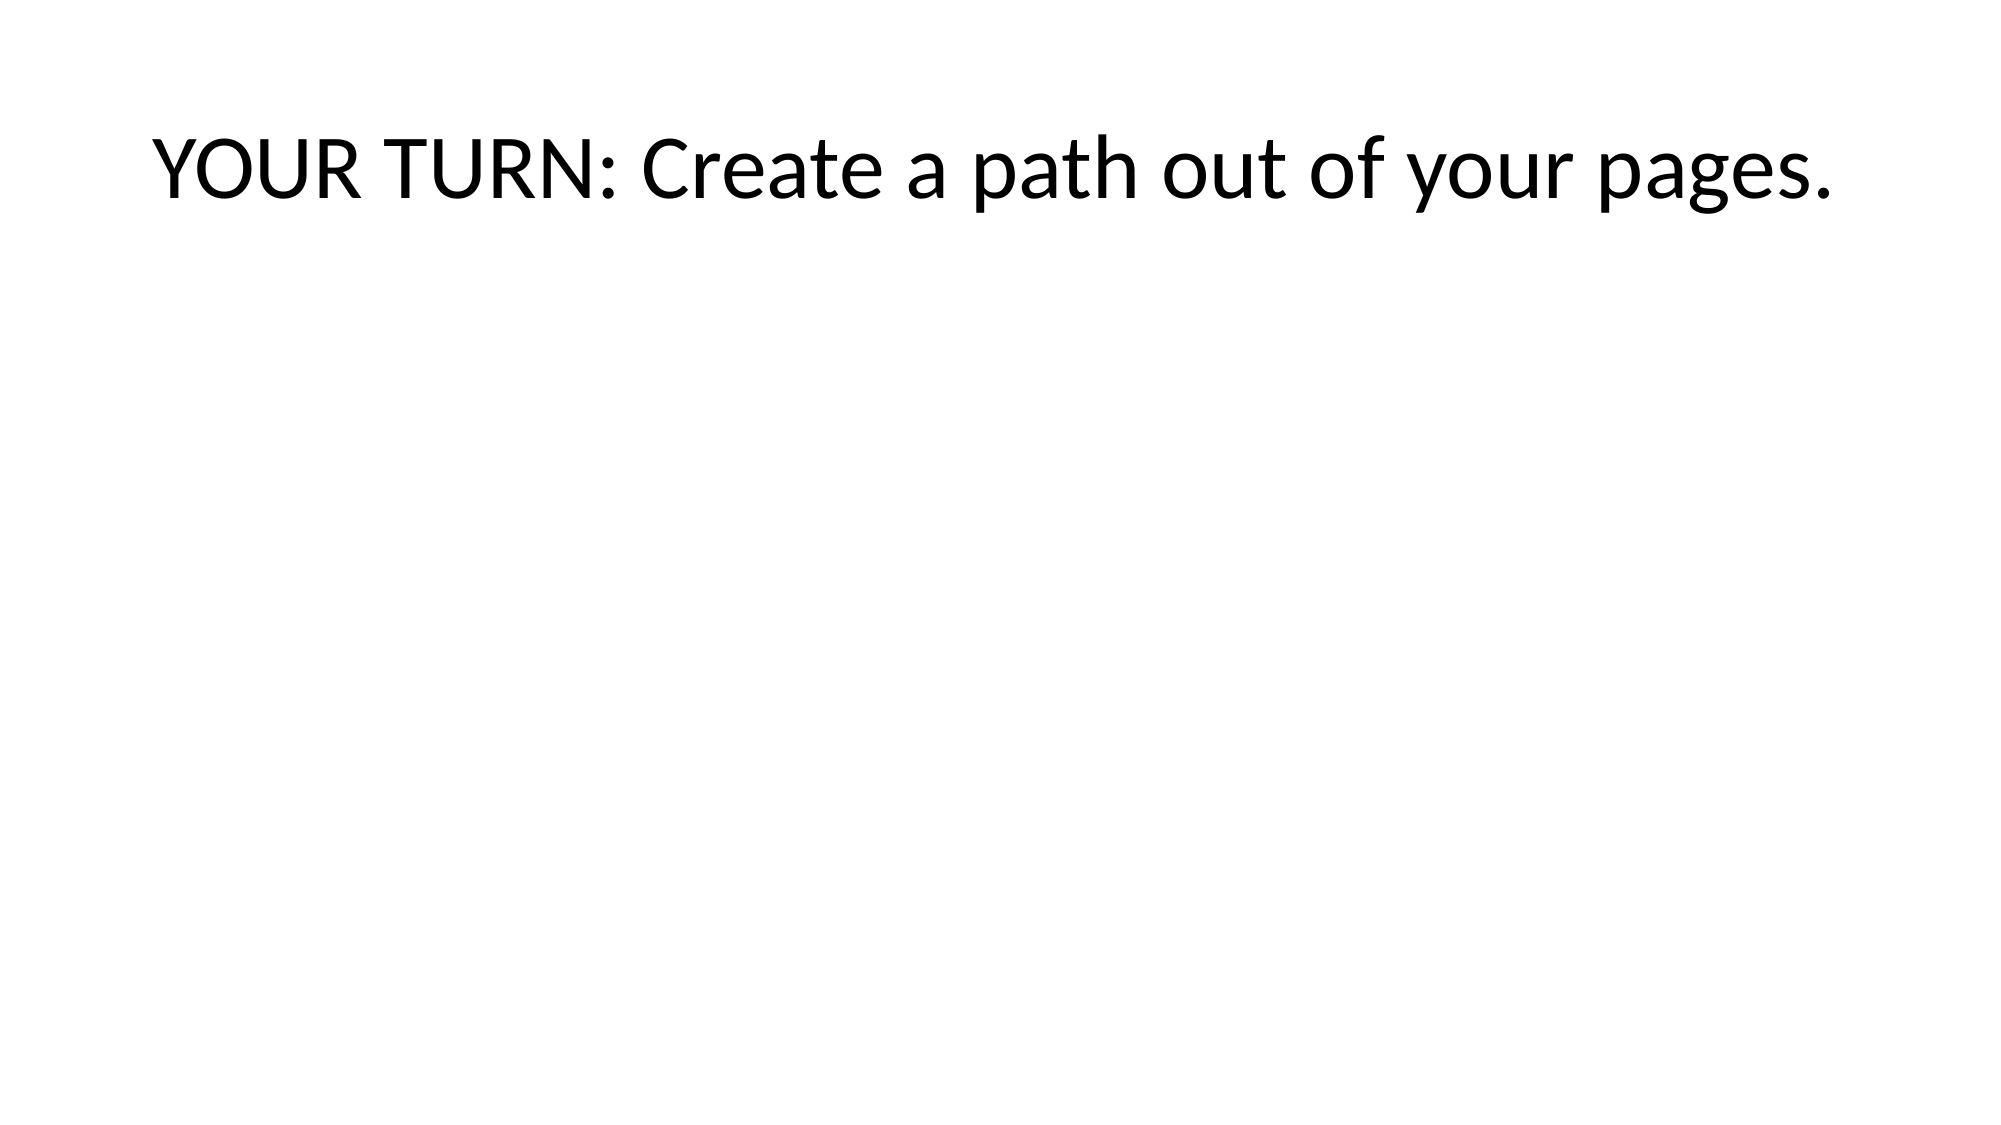

# YOUR TURN: Create a path out of your pages.